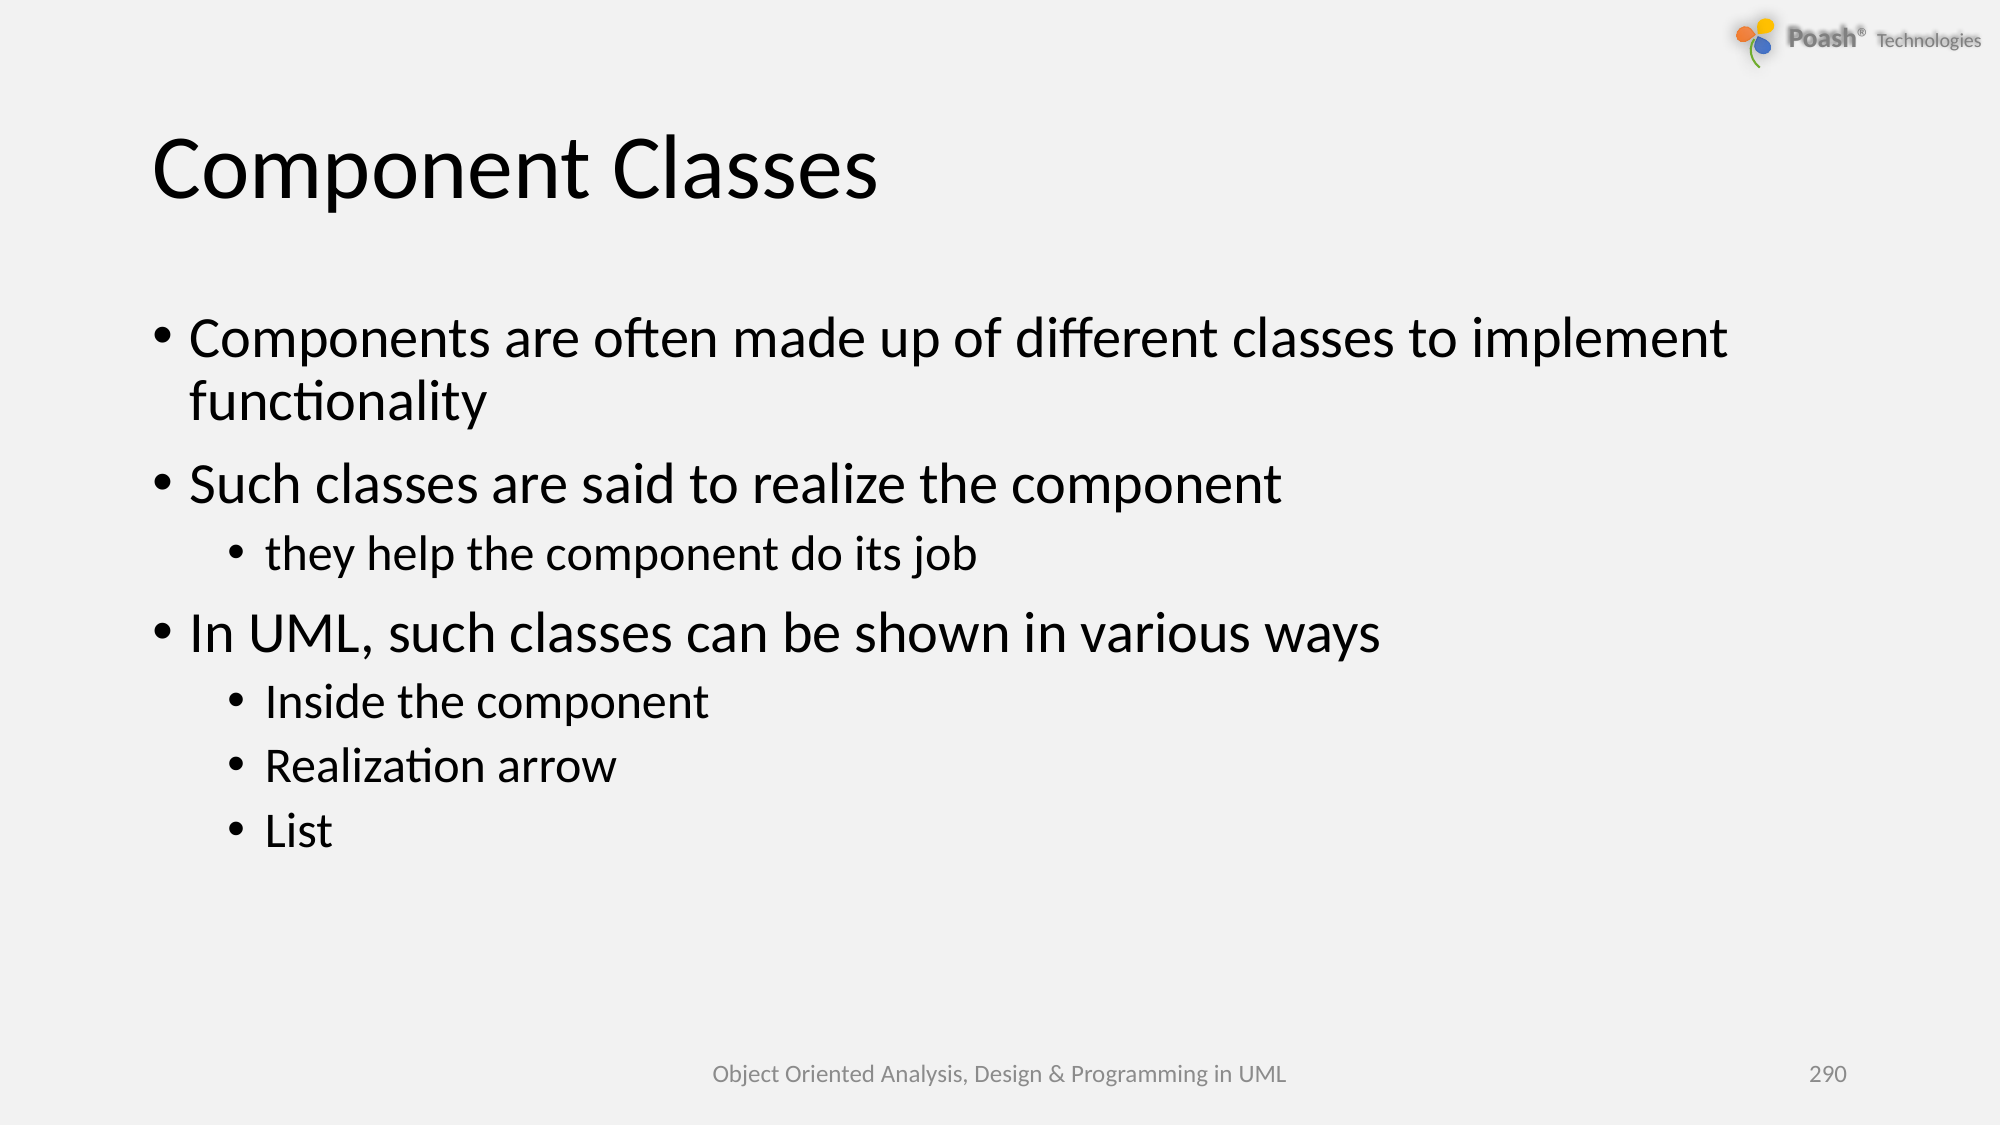

# Component Classes
Components are often made up of different classes to implement functionality
Such classes are said to realize the component
they help the component do its job
In UML, such classes can be shown in various ways
Inside the component
Realization arrow
List
Object Oriented Analysis, Design & Programming in UML
290